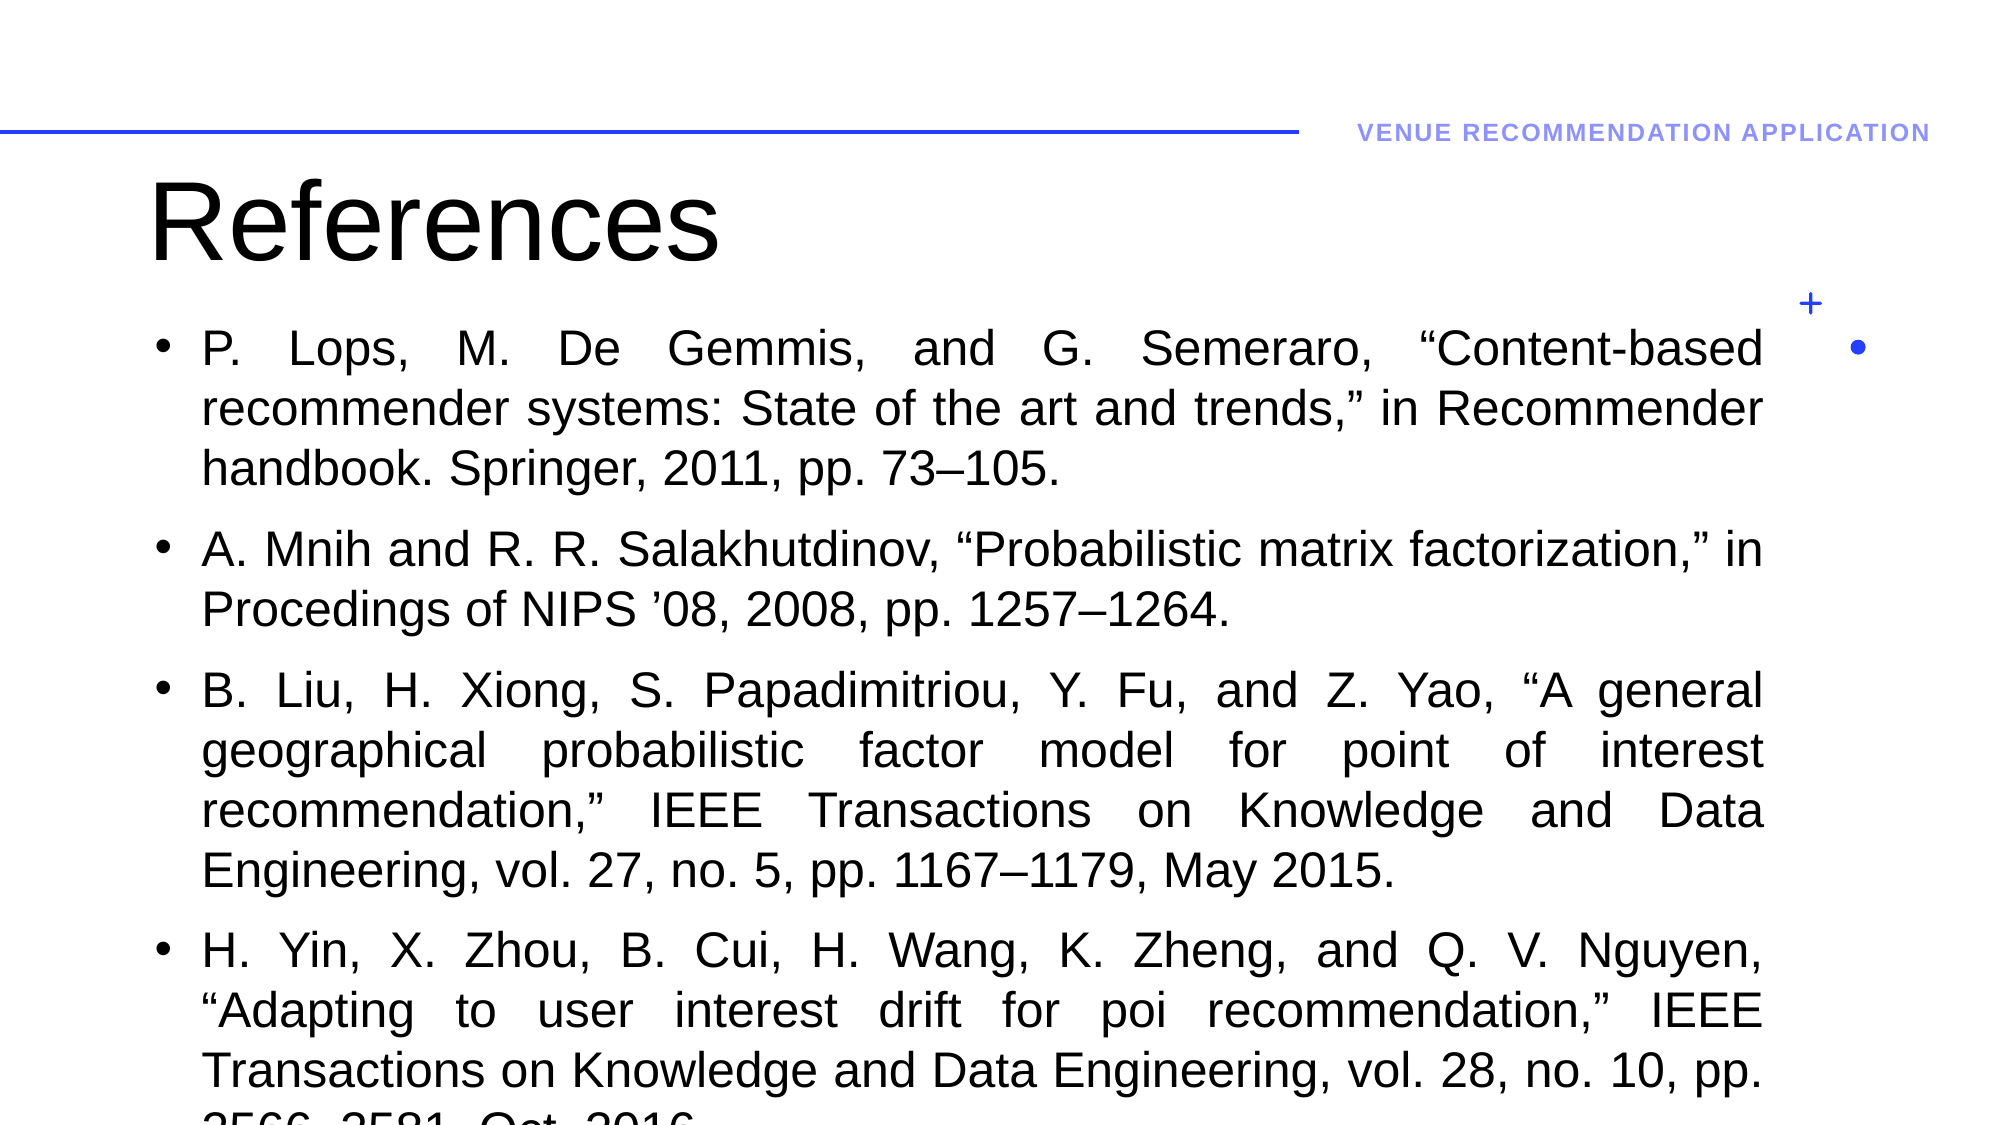

Venue Recommendation application

# References
P. Lops, M. De Gemmis, and G. Semeraro, “Content-based recommender systems: State of the art and trends,” in Recommender handbook. Springer, 2011, pp. 73–105.
A. Mnih and R. R. Salakhutdinov, “Probabilistic matrix factorization,” in Procedings of NIPS ’08, 2008, pp. 1257–1264.
B. Liu, H. Xiong, S. Papadimitriou, Y. Fu, and Z. Yao, “A general geographical probabilistic factor model for point of interest recommendation,” IEEE Transactions on Knowledge and Data Engineering, vol. 27, no. 5, pp. 1167–1179, May 2015.
H. Yin, X. Zhou, B. Cui, H. Wang, K. Zheng, and Q. V. Nguyen, “Adapting to user interest drift for poi recommendation,” IEEE Transactions on Knowledge and Data Engineering, vol. 28, no. 10, pp. 2566–2581, Oct. 2016.
26